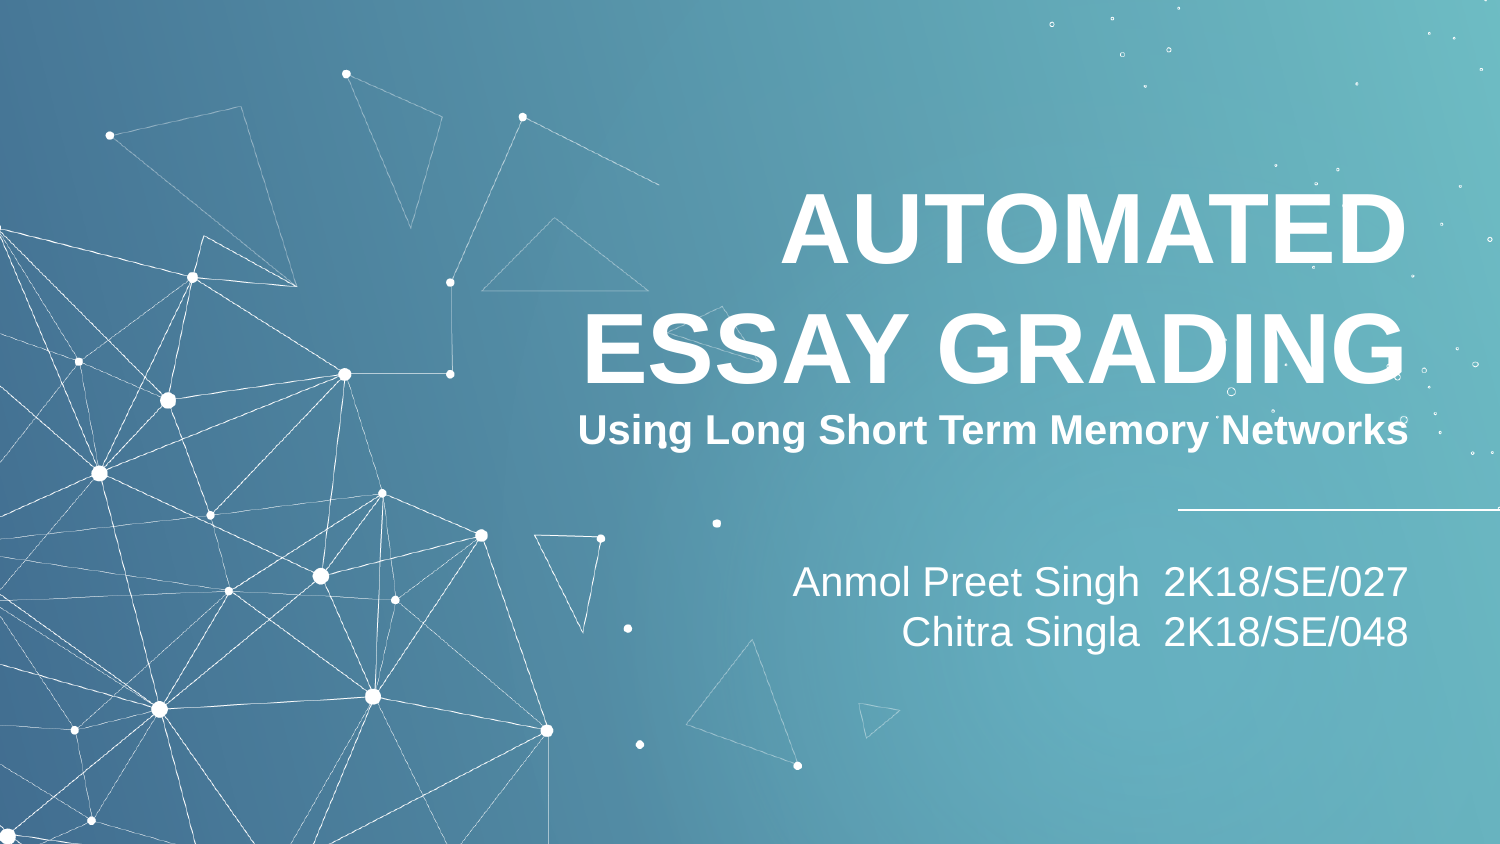

# AUTOMATED
ESSAY GRADING
Using Long Short Term Memory Networks
Anmol Preet Singh  2K18/SE/027
Chitra Singla  2K18/SE/048